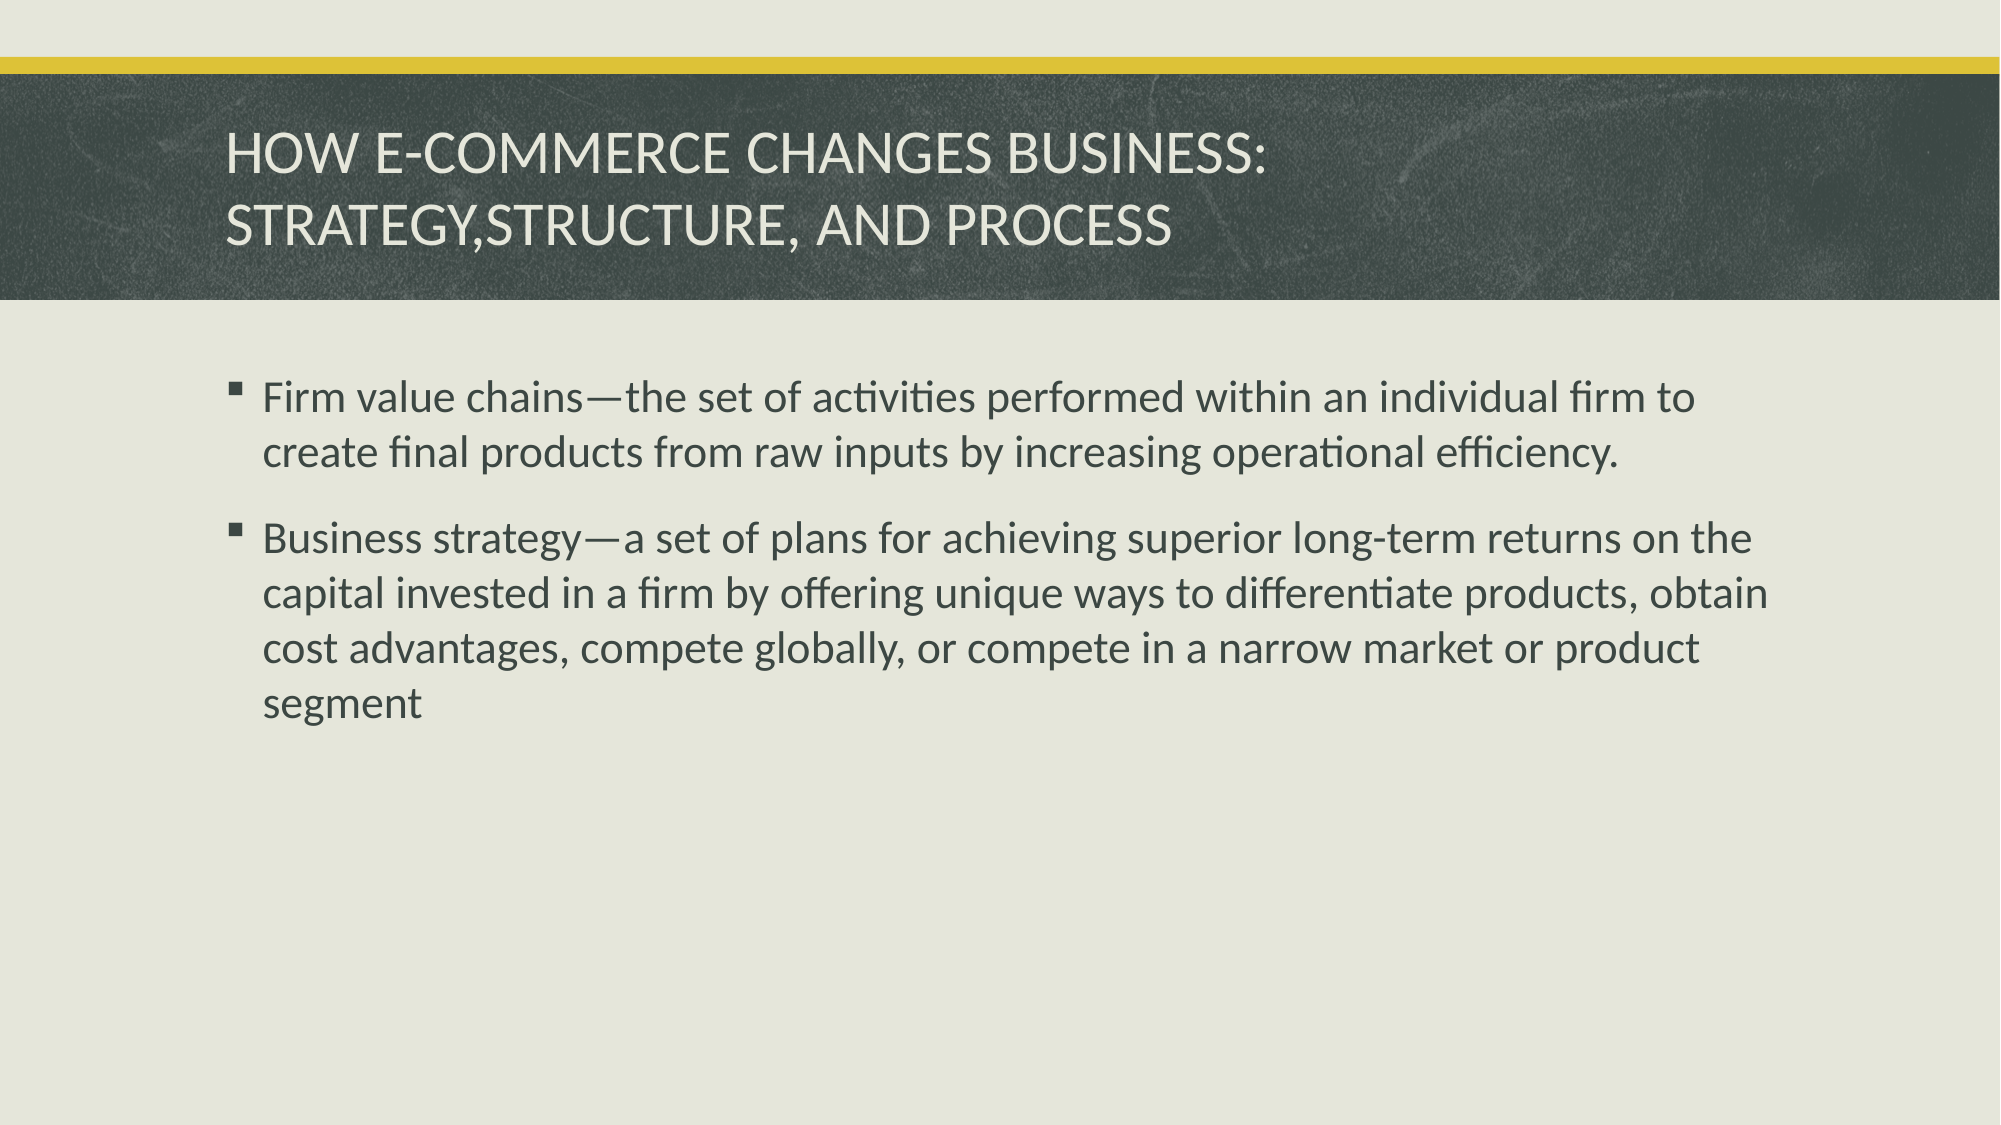

# HOW E-COMMERCE CHANGES BUSINESS: STRATEGY,STRUCTURE, AND PROCESS
Firm value chains—the set of activities performed within an individual firm to create final products from raw inputs by increasing operational efficiency.
Business strategy—a set of plans for achieving superior long-term returns on the capital invested in a firm by offering unique ways to differentiate products, obtain cost advantages, compete globally, or compete in a narrow market or product segment